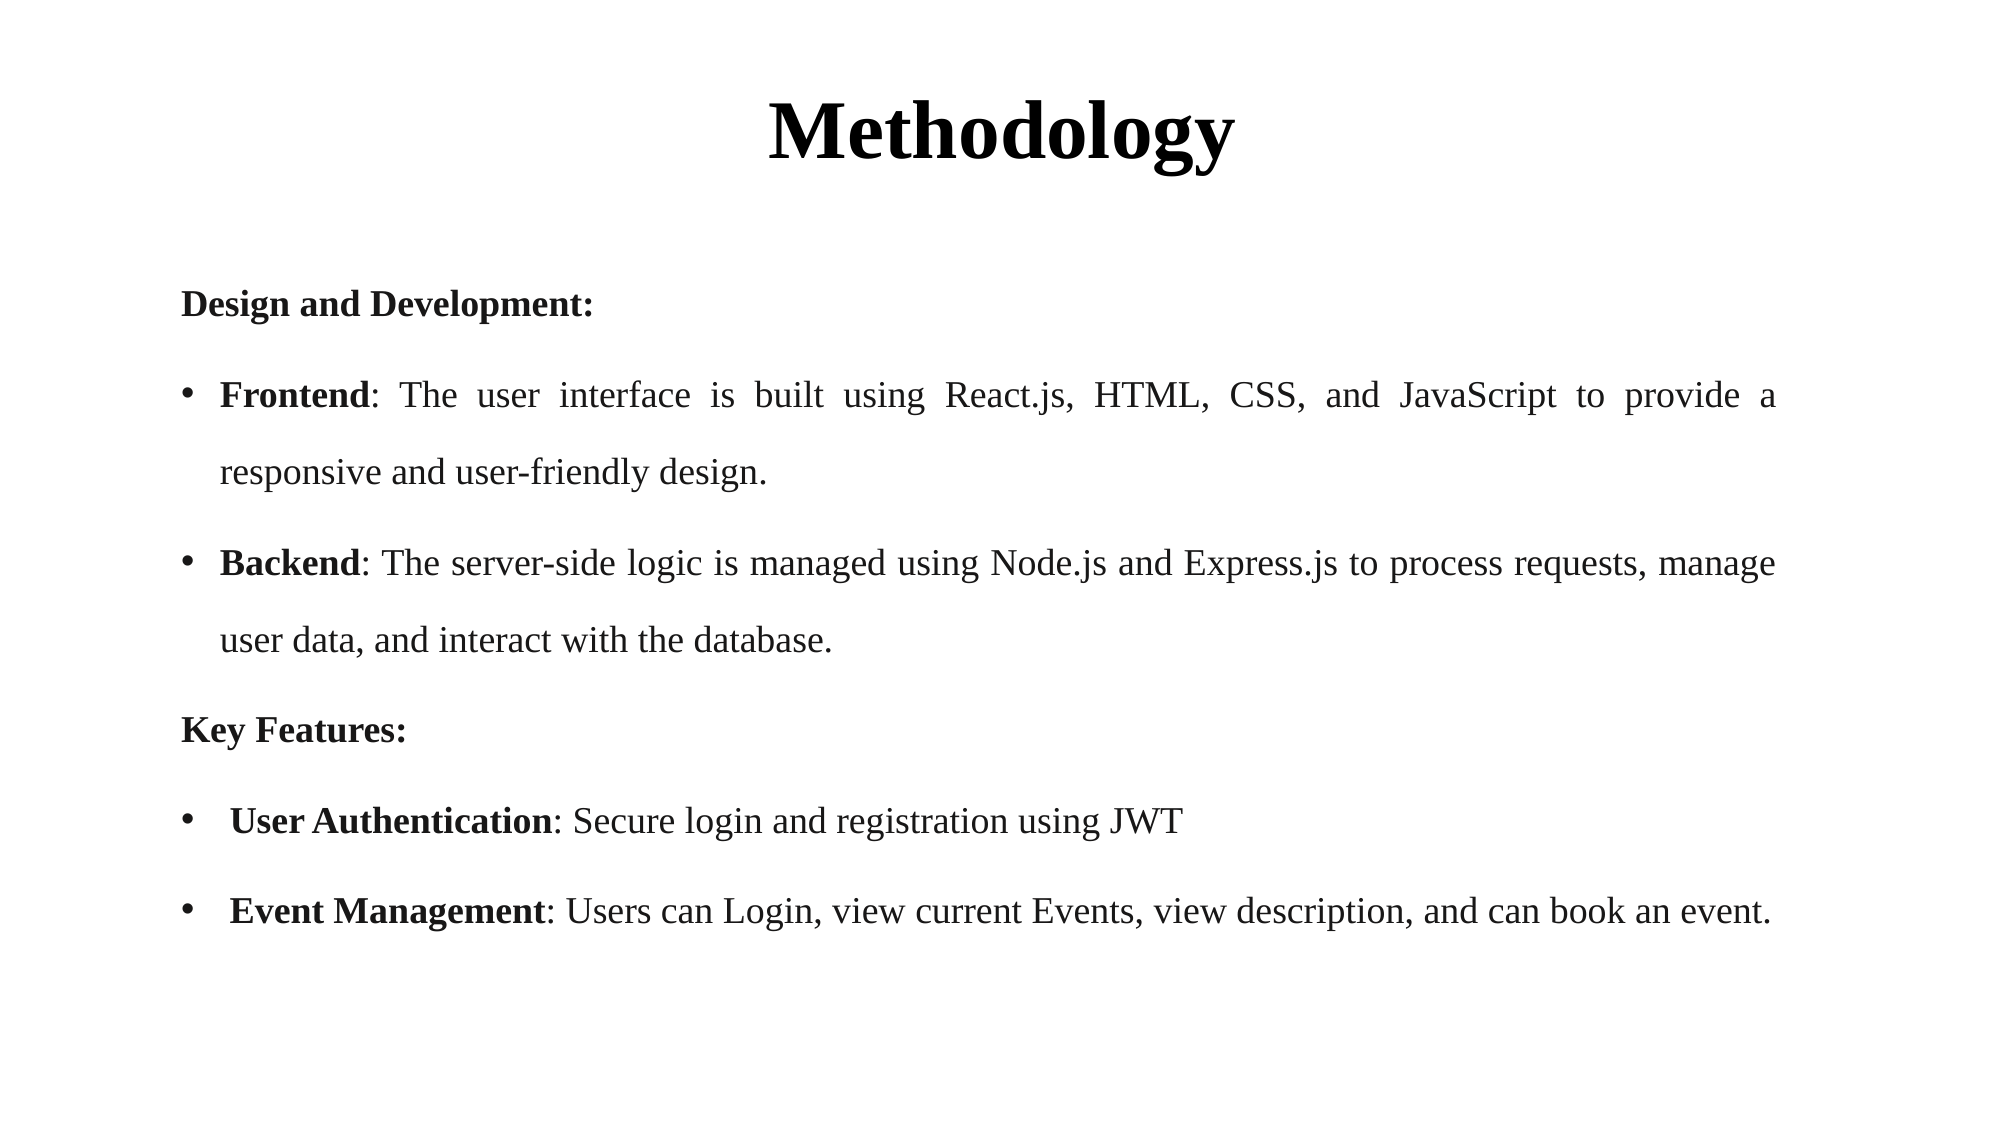

# Methodology
Design and Development:
Frontend: The user interface is built using React.js, HTML, CSS, and JavaScript to provide a responsive and user-friendly design.
Backend: The server-side logic is managed using Node.js and Express.js to process requests, manage user data, and interact with the database.
Key Features:
 User Authentication: Secure login and registration using JWT
 Event Management: Users can Login, view current Events, view description, and can book an event.